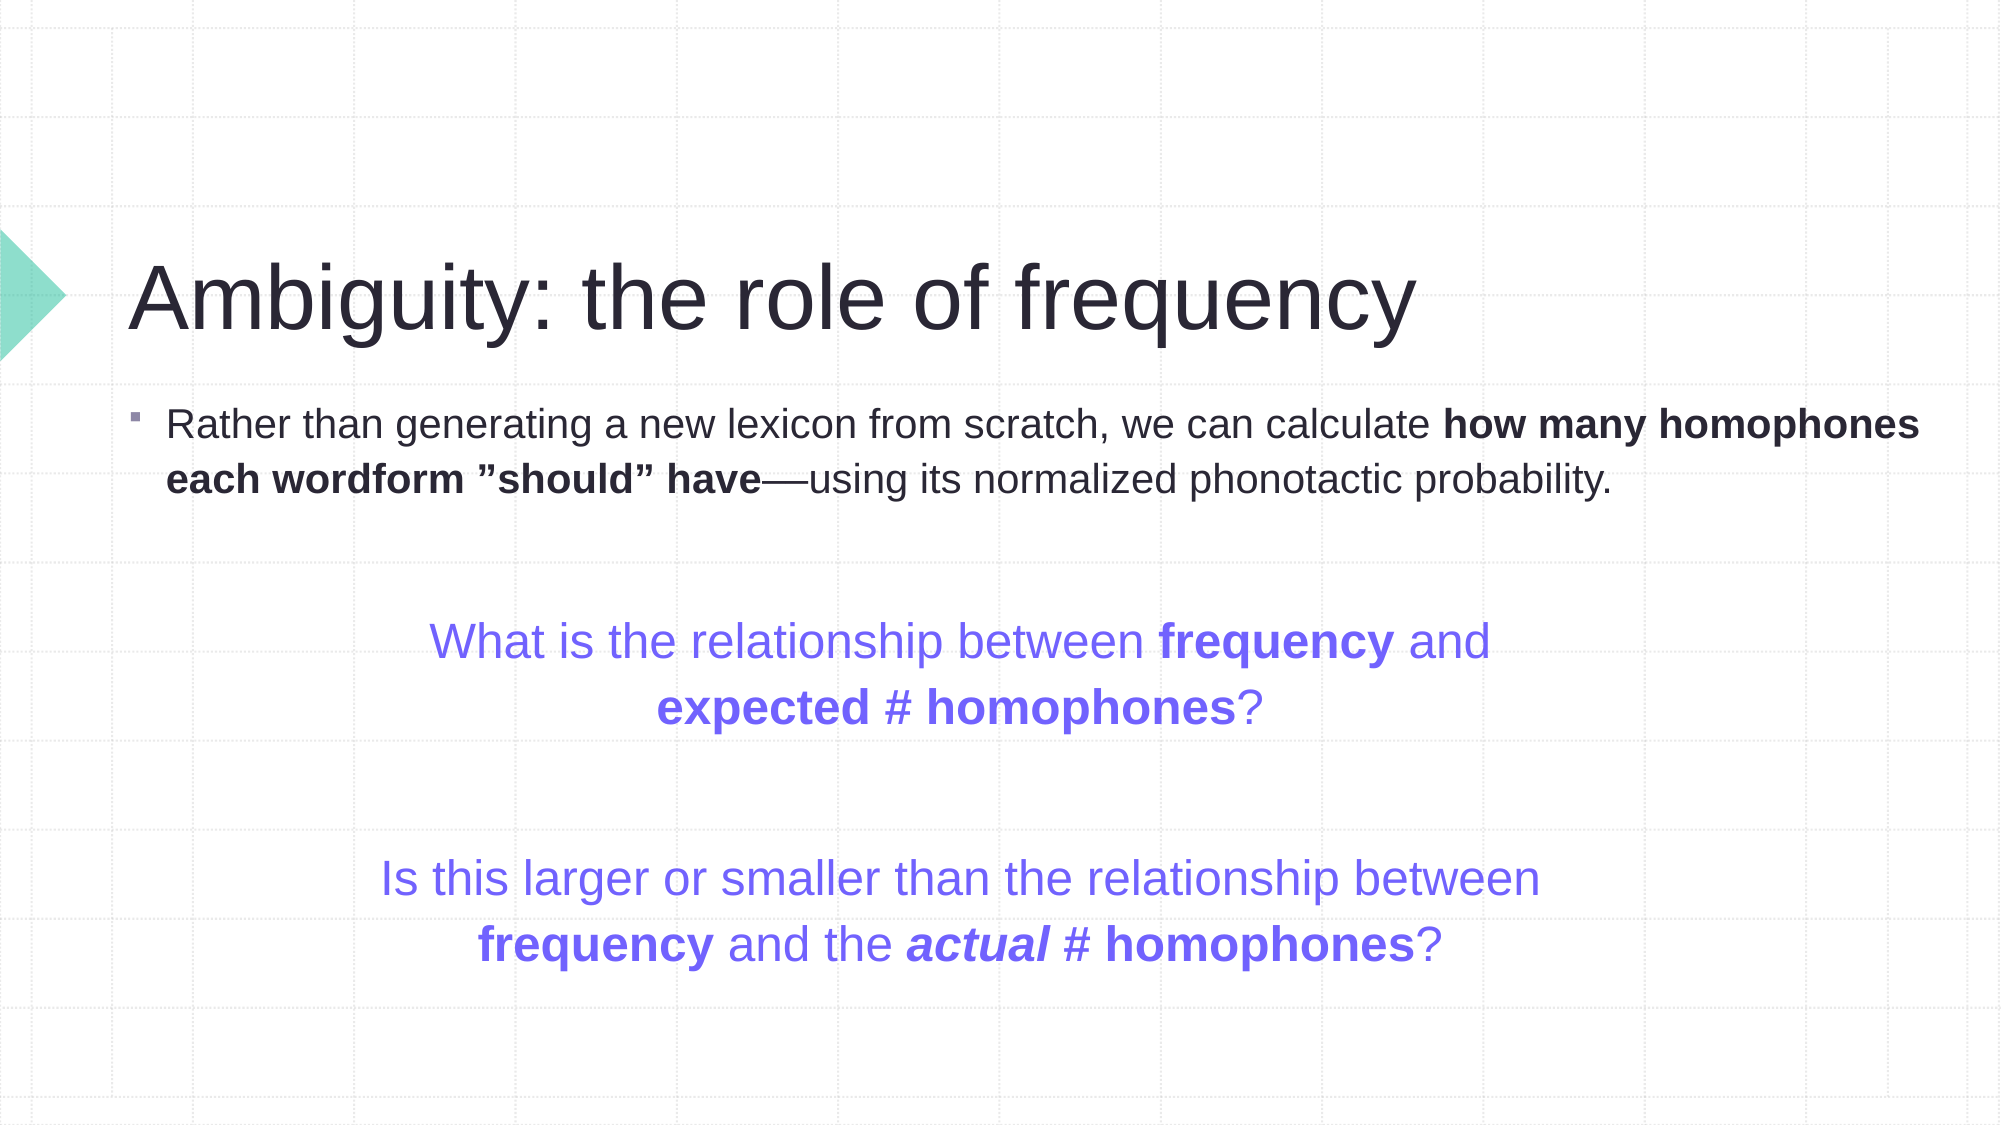

# Ambiguity: the role of frequency
Rather than generating a new lexicon from scratch, we can calculate how many homophones each wordform ”should” have––using its normalized phonotactic probability.
What is the relationship between frequency and expected # homophones?

Is this larger or smaller than the relationship between frequency and the actual # homophones?